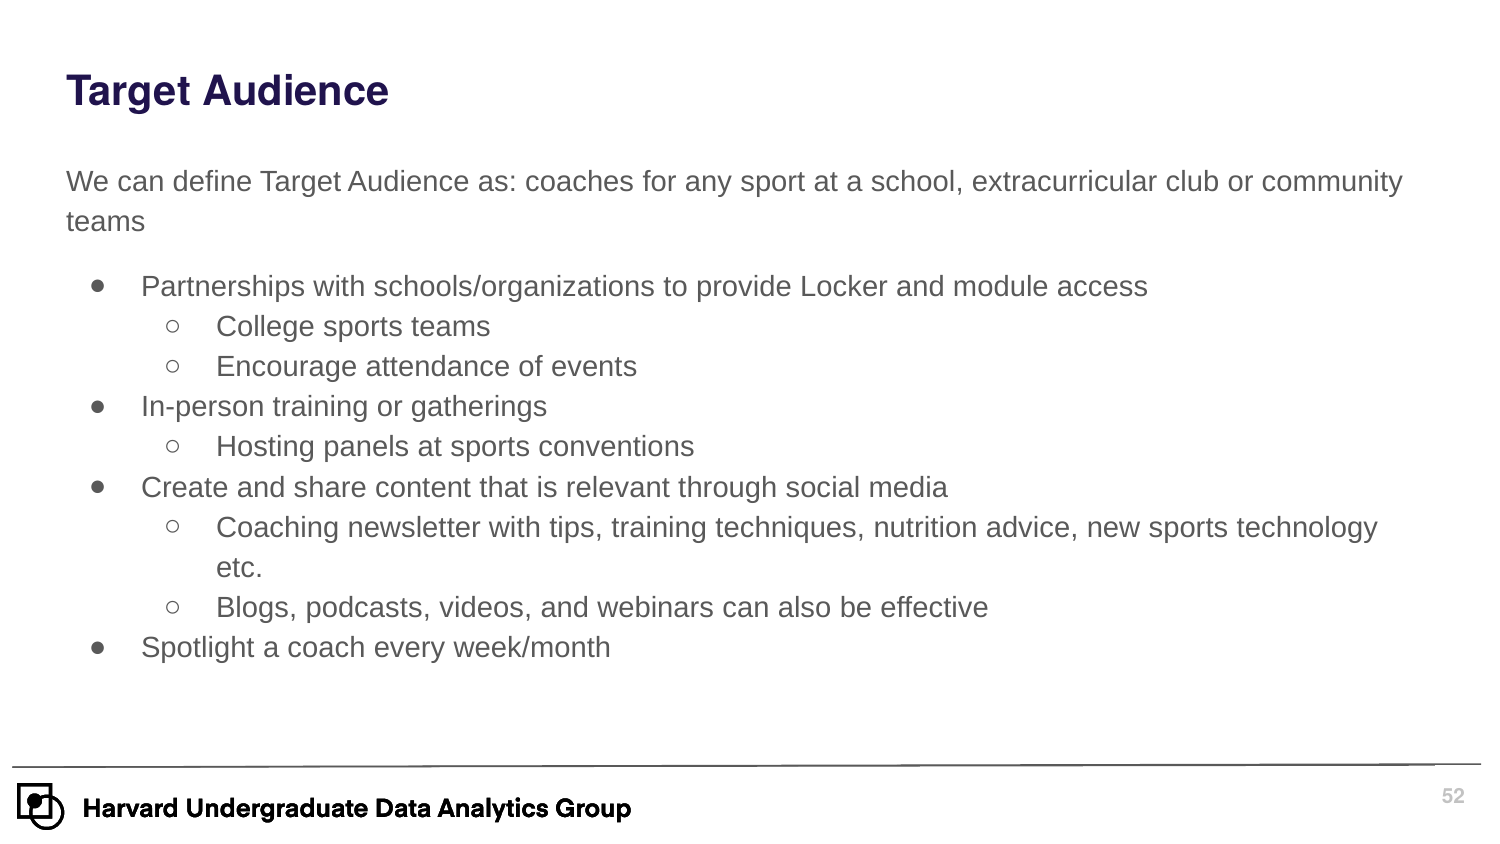

# Target Audience
We can define Target Audience as: coaches for any sport at a school, extracurricular club or community teams
Partnerships with schools/organizations to provide Locker and module access
College sports teams
Encourage attendance of events
In-person training or gatherings
Hosting panels at sports conventions
Create and share content that is relevant through social media
Coaching newsletter with tips, training techniques, nutrition advice, new sports technology etc.
Blogs, podcasts, videos, and webinars can also be effective
Spotlight a coach every week/month

52